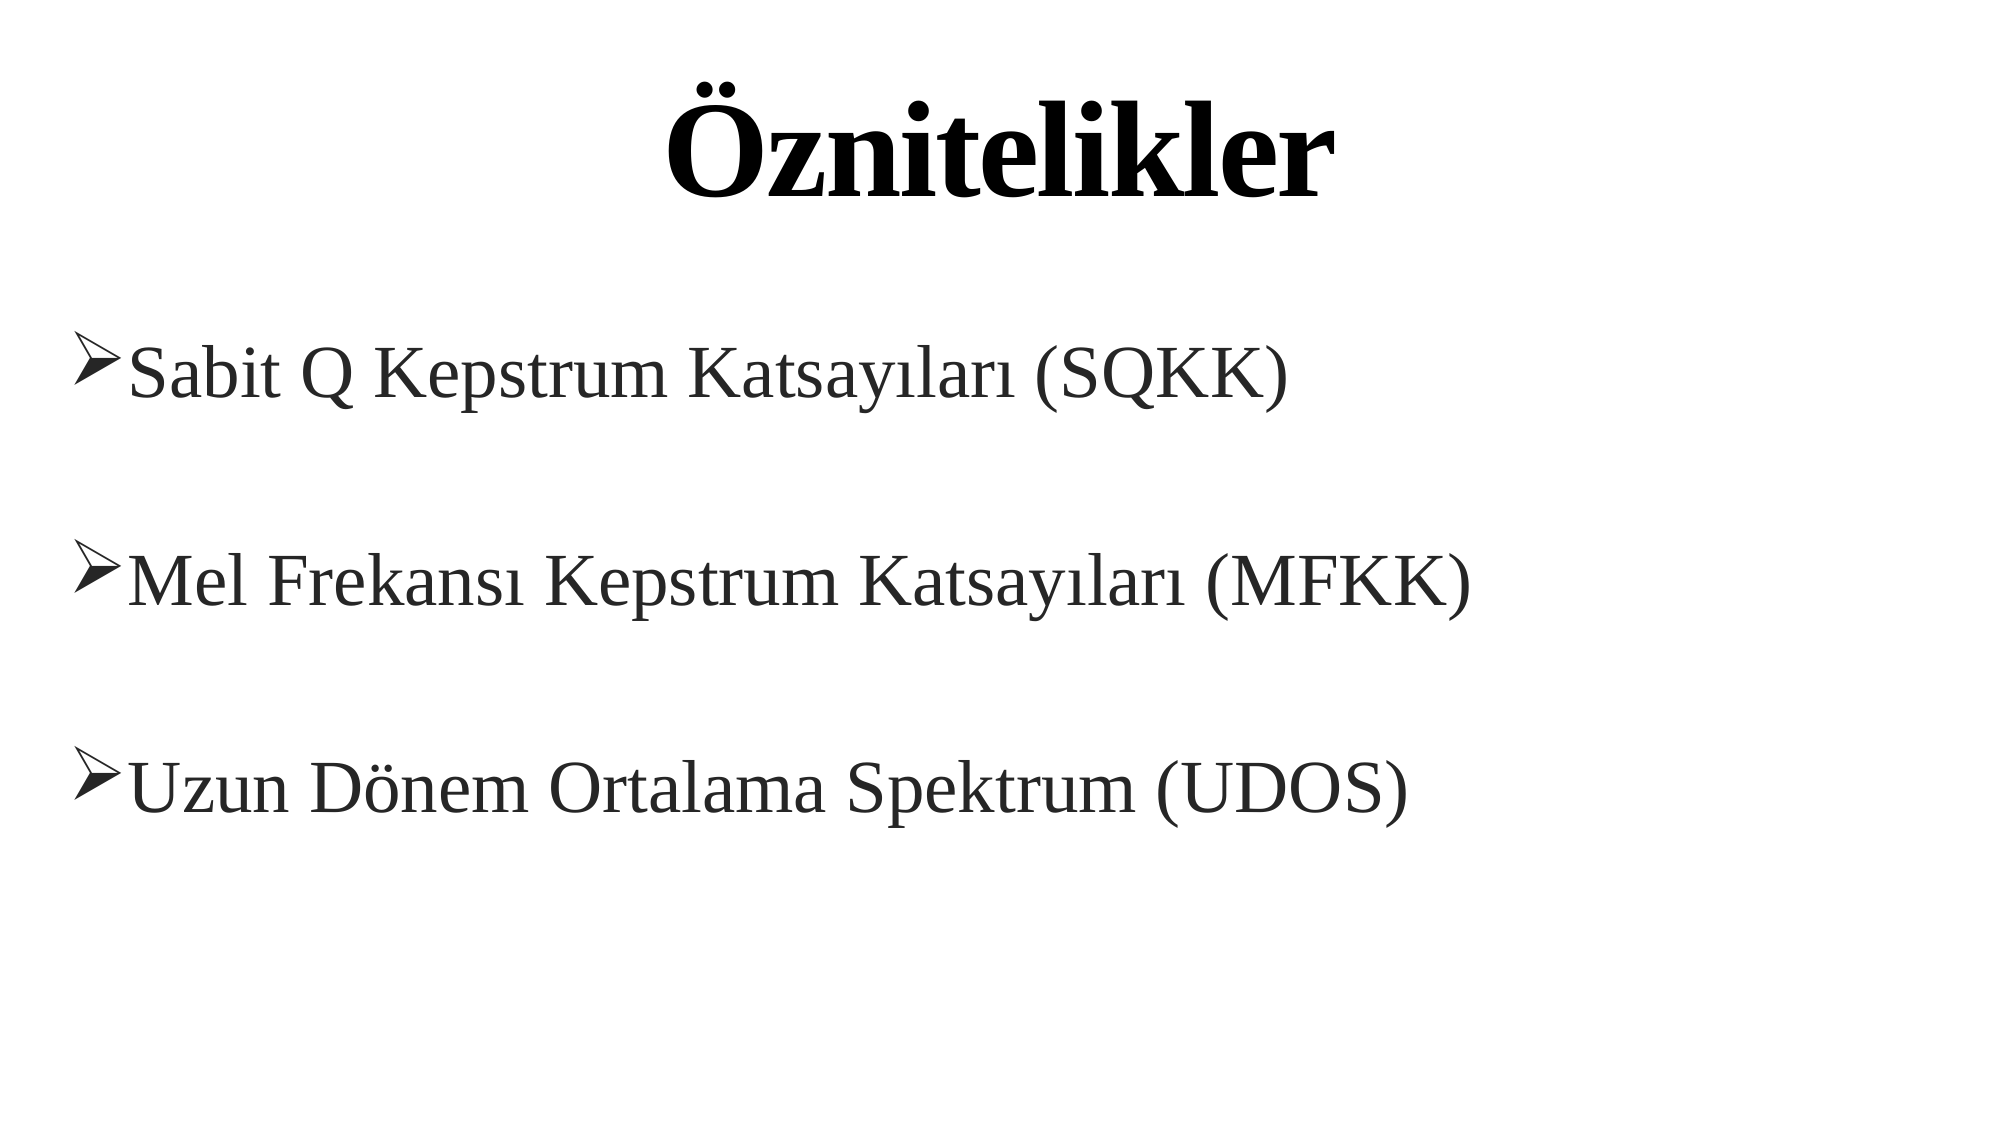

# Öznitelikler
Sabit Q Kepstrum Katsayıları (SQKK)

Mel Frekansı Kepstrum Katsayıları (MFKK)

Uzun Dönem Ortalama Spektrum (UDOS)